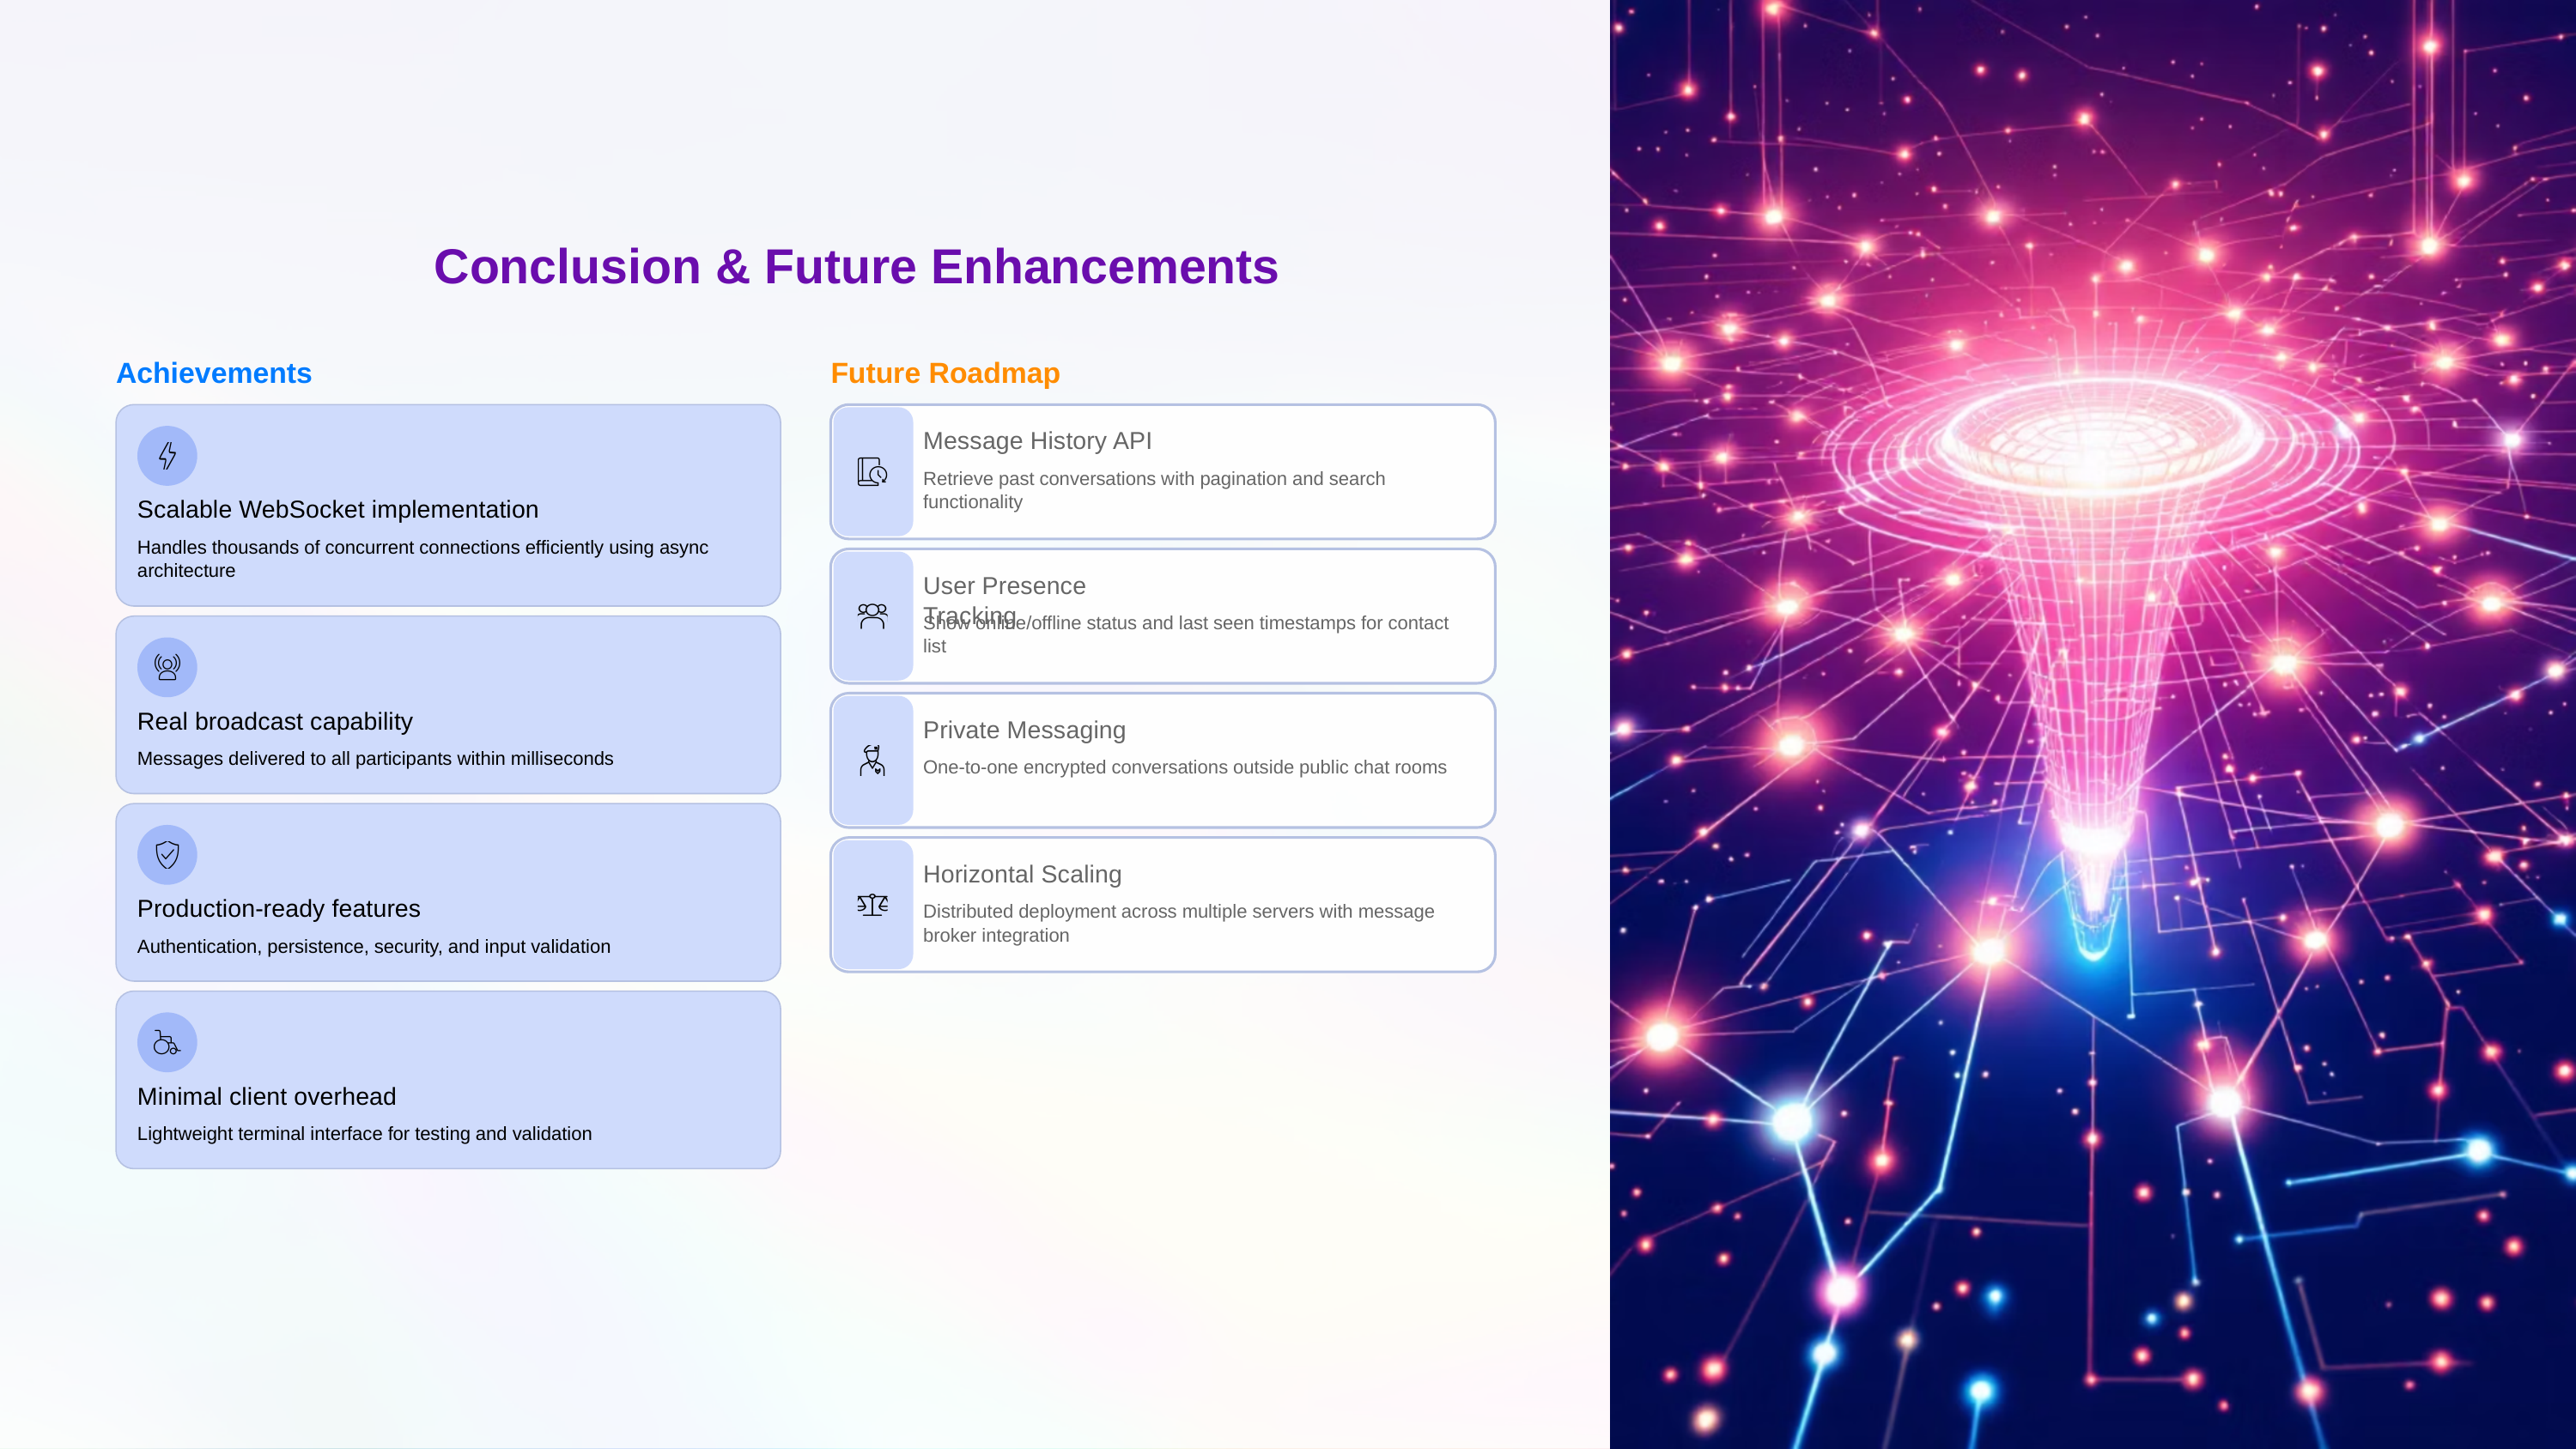

Conclusion & Future Enhancements
Achievements
Future Roadmap

Message History API

Retrieve past conversations with pagination and search functionality
Scalable WebSocket implementation
Handles thousands of concurrent connections efficiently using async architecture

User Presence Tracking

Show online/offline status and last seen timestamps for contact list

Real broadcast capability
Private Messaging

Messages delivered to all participants within milliseconds
One-to-one encrypted conversations outside public chat rooms

Horizontal Scaling

Production-ready features
Distributed deployment across multiple servers with message broker integration
Authentication, persistence, security, and input validation

Minimal client overhead
Lightweight terminal interface for testing and validation